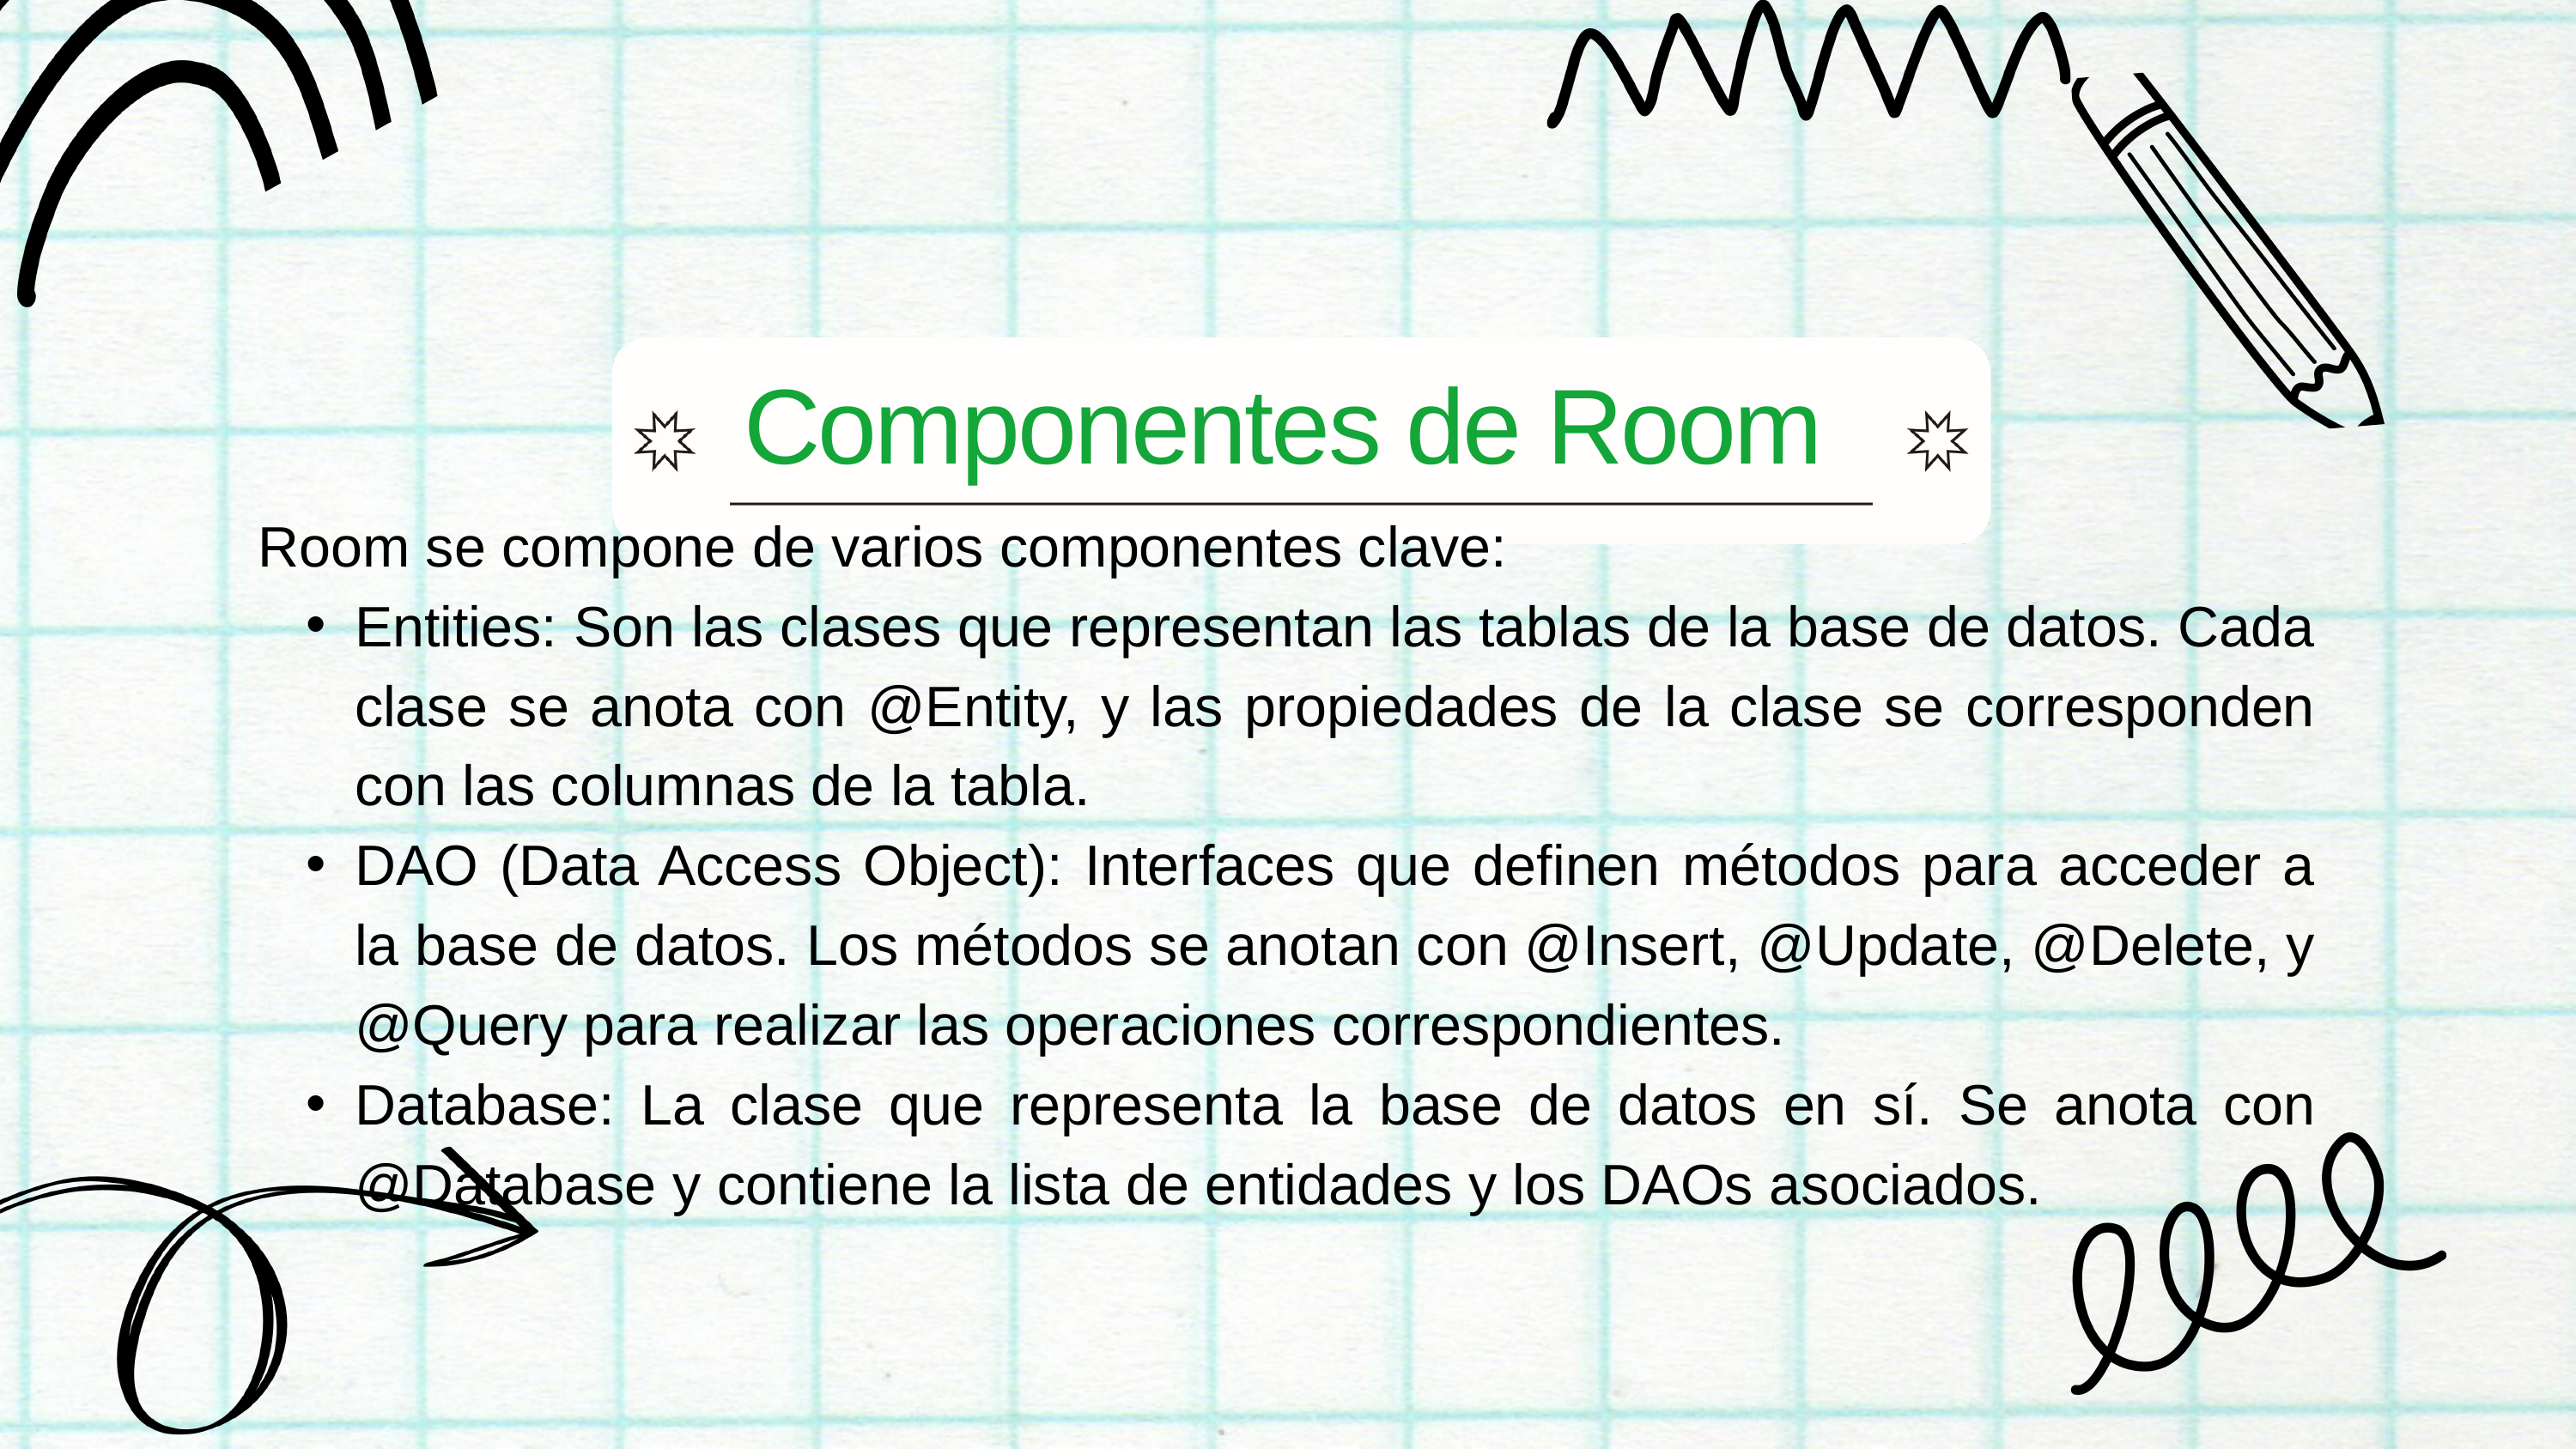

Componentes de Room

Room se compone de varios componentes clave:
Entities: Son las clases que representan las tablas de la base de datos. Cada clase se anota con @Entity, y las propiedades de la clase se corresponden con las columnas de la tabla.
DAO (Data Access Object): Interfaces que definen métodos para acceder a la base de datos. Los métodos se anotan con @Insert, @Update, @Delete, y @Query para realizar las operaciones correspondientes.
Database: La clase que representa la base de datos en sí. Se anota con @Database y contiene la lista de entidades y los DAOs asociados.